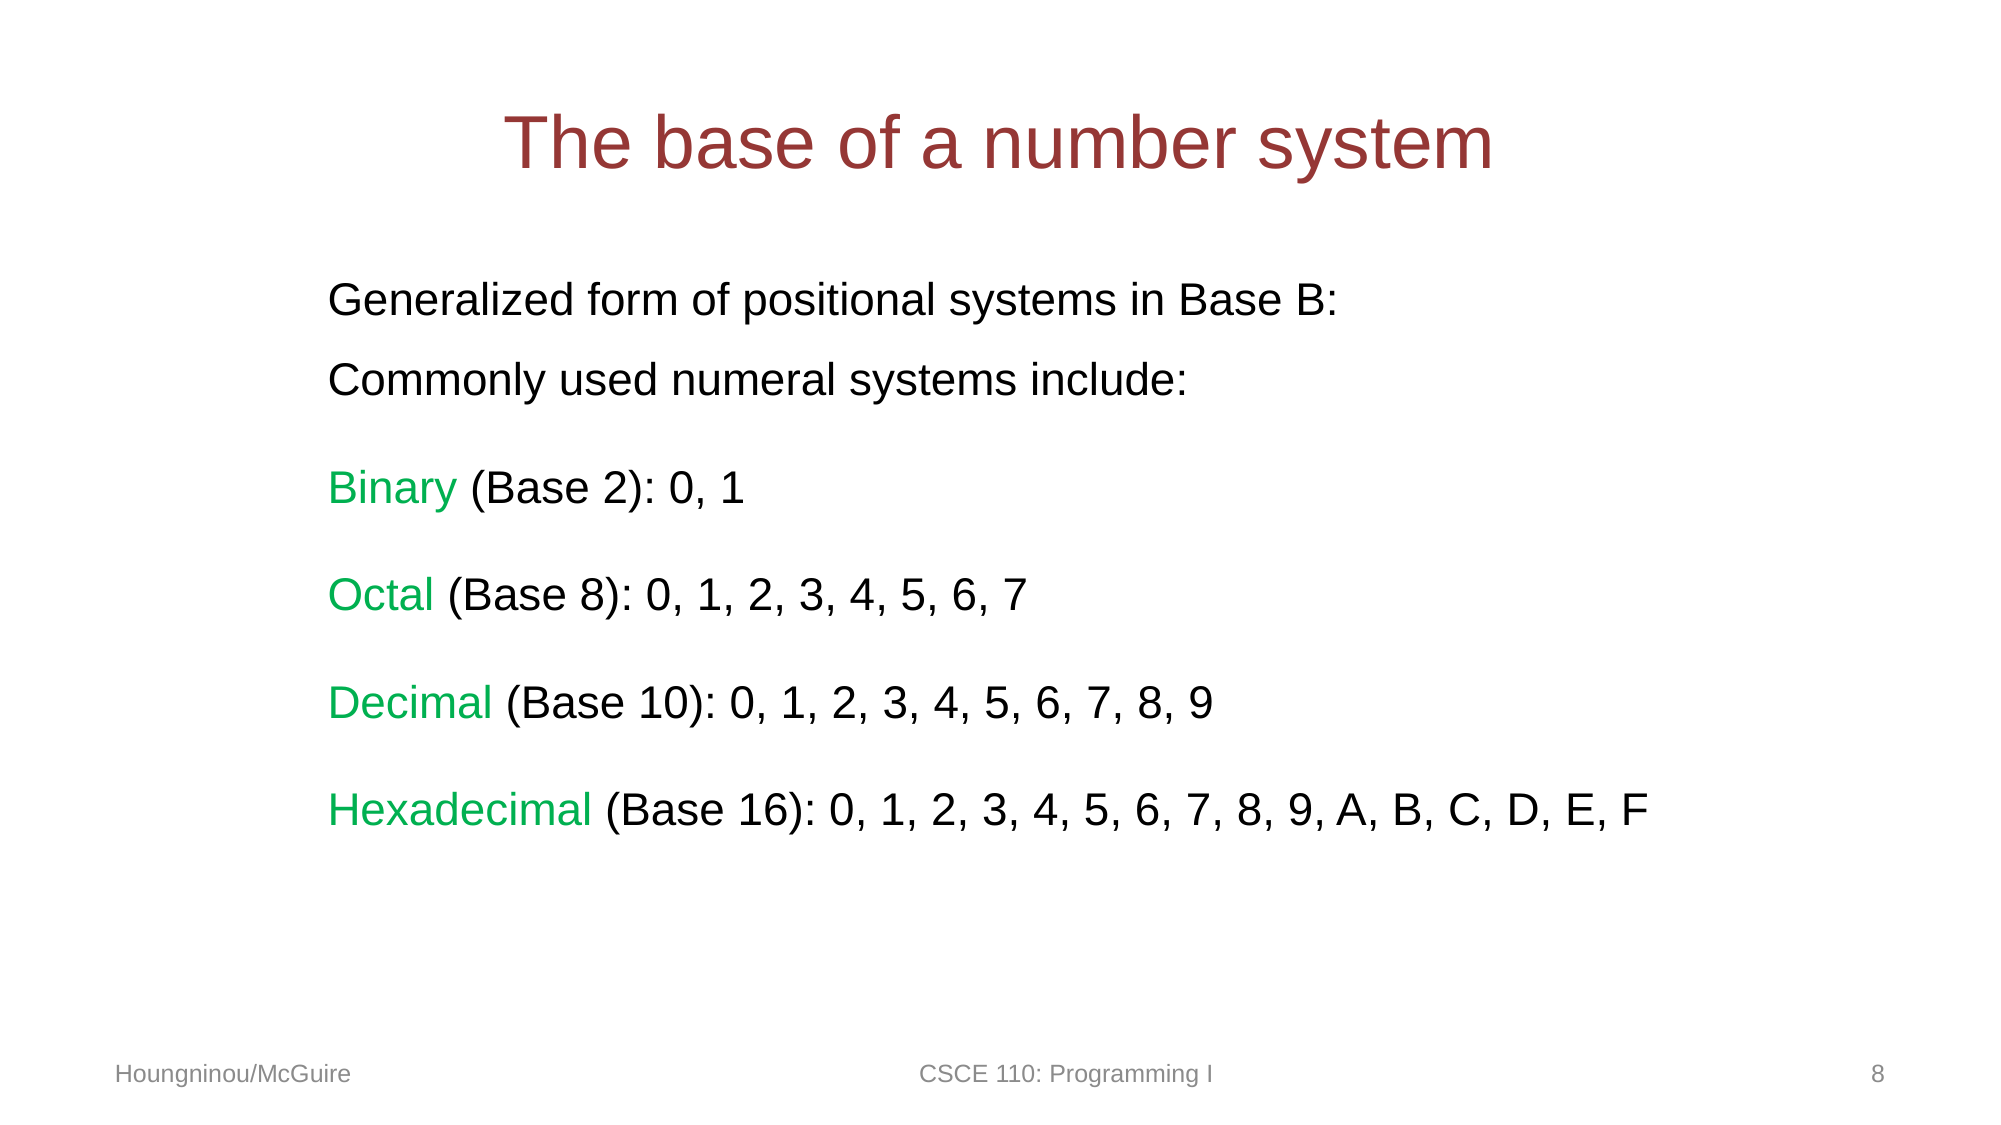

# The base of a number system
Generalized form of positional systems in Base B:
Commonly used numeral systems include:
Binary (Base 2): 0, 1
Octal (Base 8): 0, 1, 2, 3, 4, 5, 6, 7
Decimal (Base 10): 0, 1, 2, 3, 4, 5, 6, 7, 8, 9
Hexadecimal (Base 16): 0, 1, 2, 3, 4, 5, 6, 7, 8, 9, A, B, C, D, E, F
Houngninou/McGuire
CSCE 110: Programming I
8